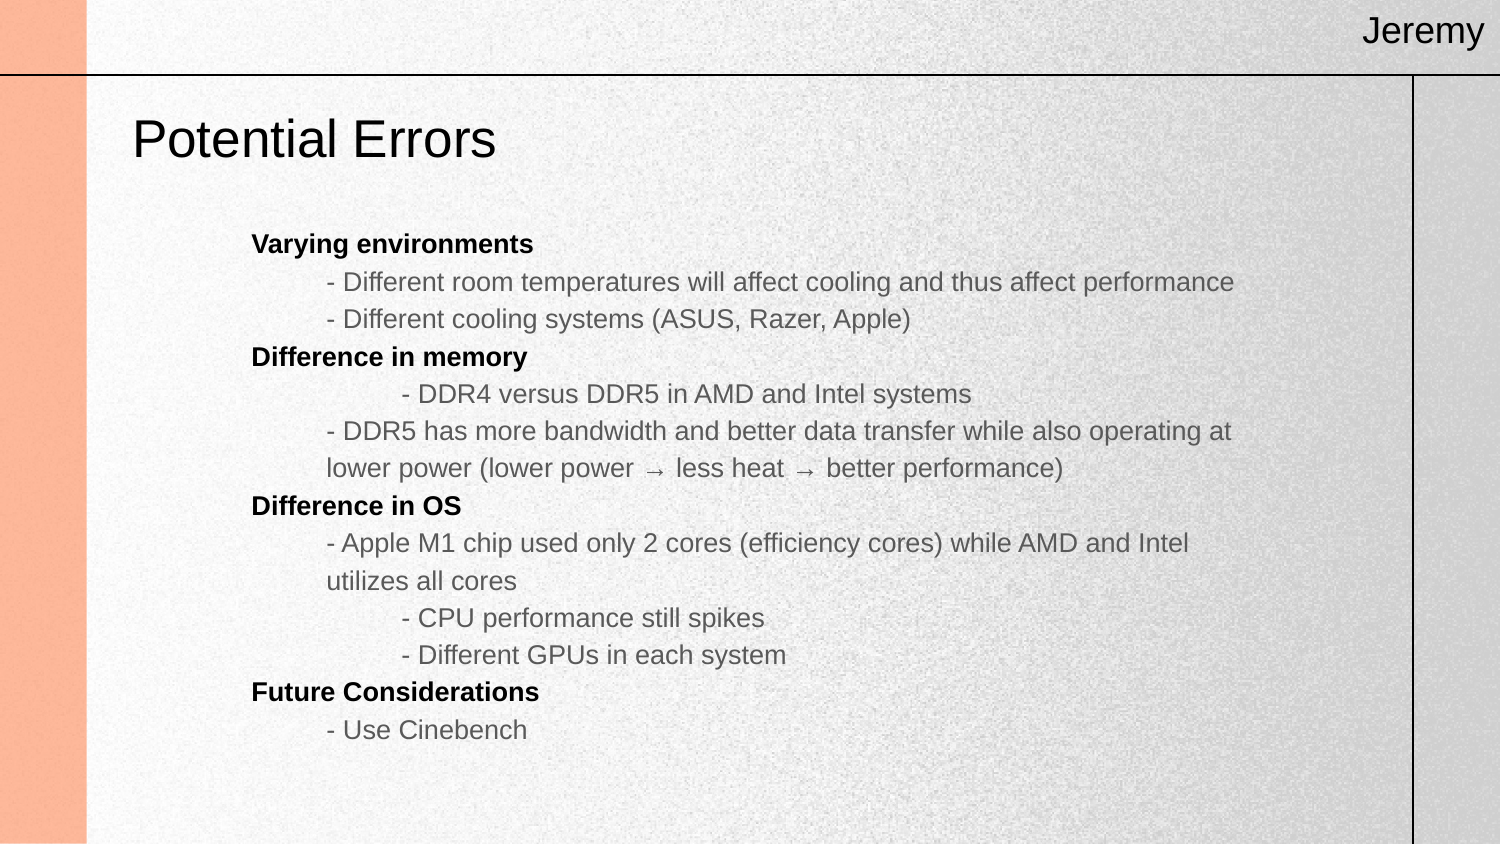

Jeremy
# Potential Errors
Varying environments
- Different room temperatures will affect cooling and thus affect performance
- Different cooling systems (ASUS, Razer, Apple)
Difference in memory
	- DDR4 versus DDR5 in AMD and Intel systems
- DDR5 has more bandwidth and better data transfer while also operating at lower power (lower power → less heat → better performance)
Difference in OS
- Apple M1 chip used only 2 cores (efficiency cores) while AMD and Intel utilizes all cores
	- CPU performance still spikes
	- Different GPUs in each system
Future Considerations
- Use Cinebench